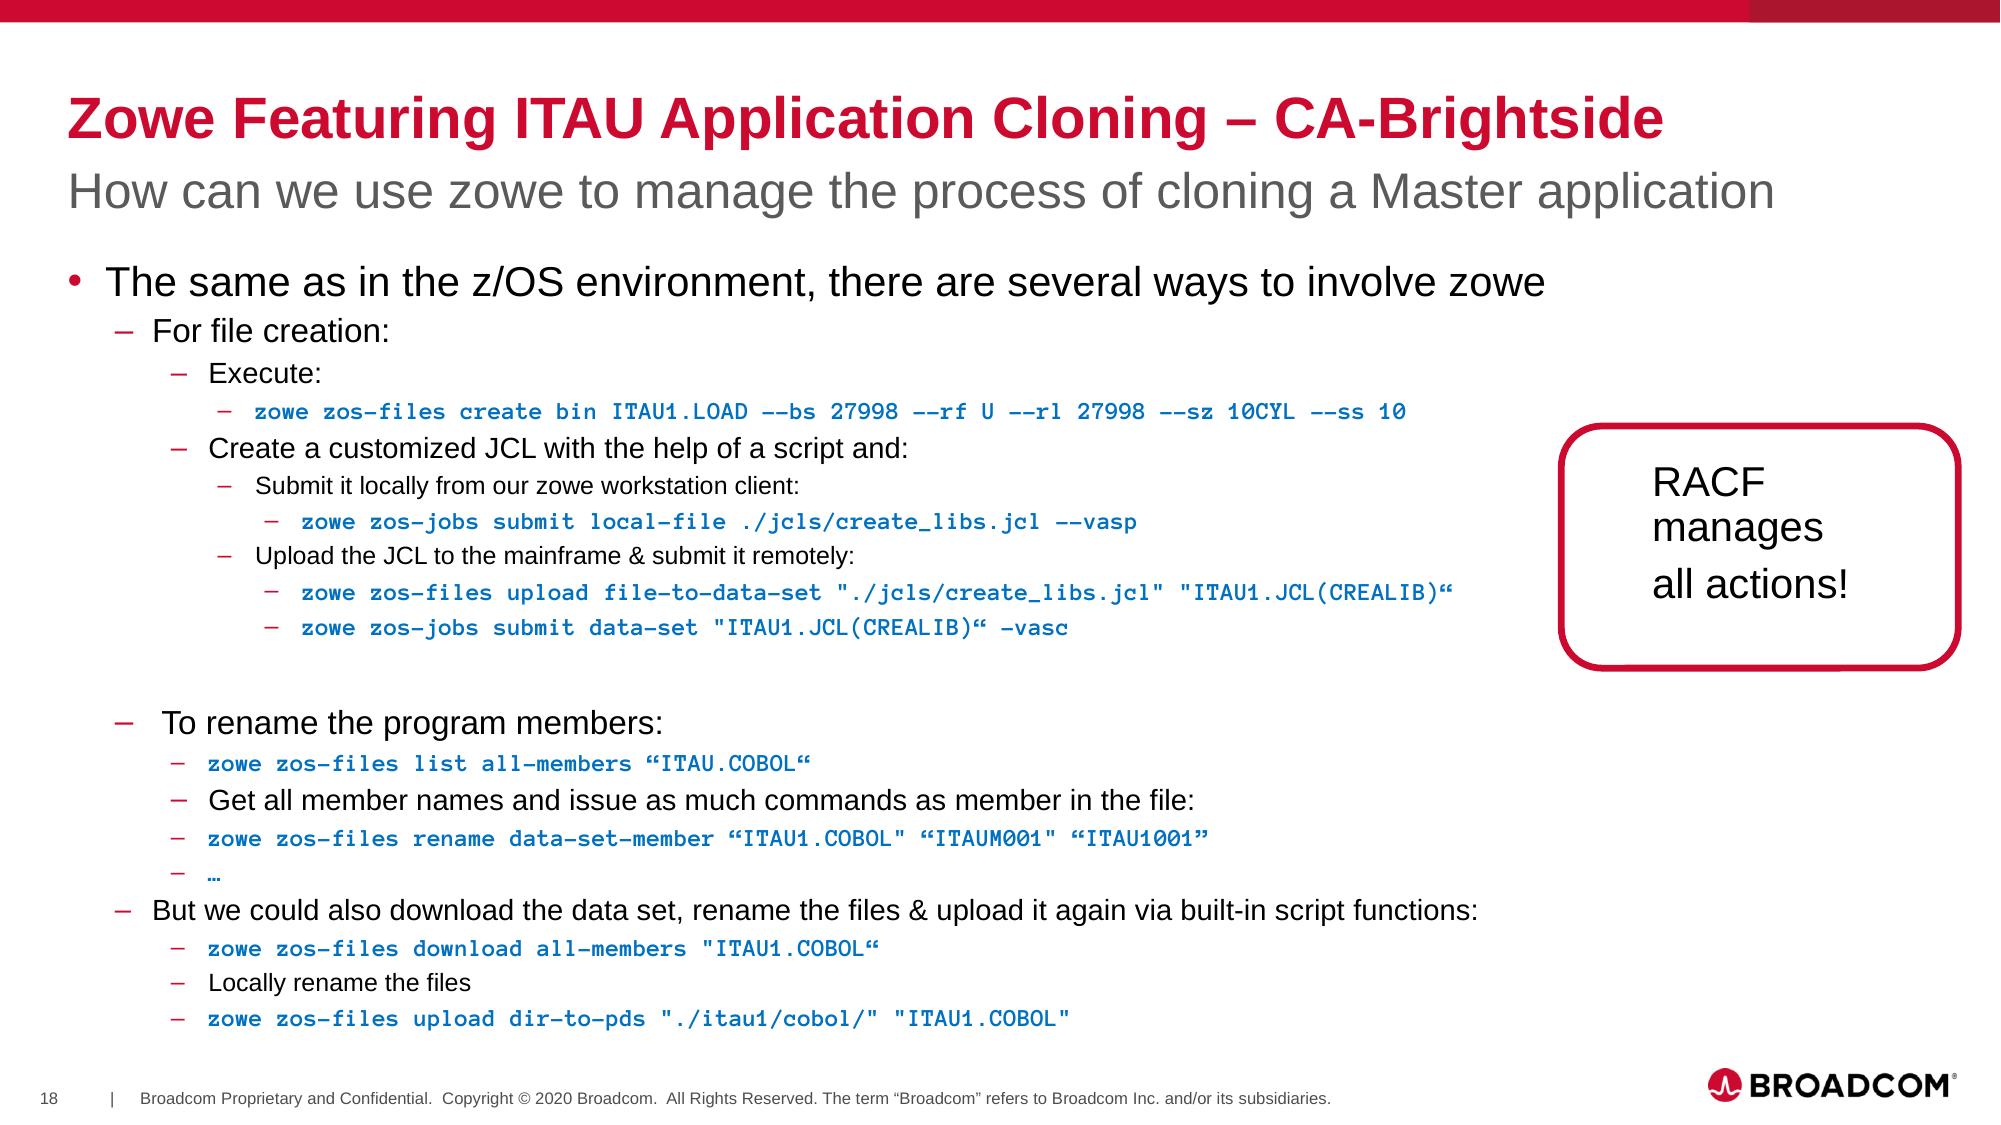

# Zowe Featuring ITAU Application Cloning – CA-Brightside
How can we use zowe to manage the process of cloning a Master application
The same as in the z/OS environment, there are several ways to involve zowe
For file creation:
Execute:
zowe zos-files create bin ITAU1.LOAD --bs 27998 --rf U --rl 27998 --sz 10CYL --ss 10
Create a customized JCL with the help of a script and:
Submit it locally from our zowe workstation client:
zowe zos-jobs submit local-file ./jcls/create_libs.jcl --vasp
Upload the JCL to the mainframe & submit it remotely:
zowe zos-files upload file-to-data-set "./jcls/create_libs.jcl" "ITAU1.JCL(CREALIB)“
zowe zos-jobs submit data-set "ITAU1.JCL(CREALIB)“ –vasc

 To rename the program members:
zowe zos-files list all-members “ITAU.COBOL“
Get all member names and issue as much commands as member in the file:
zowe zos-files rename data-set-member “ITAU1.COBOL" “ITAUM001" “ITAU1001”
…
But we could also download the data set, rename the files & upload it again via built-in script functions:
zowe zos-files download all-members "ITAU1.COBOL“
Locally rename the files
zowe zos-files upload dir-to-pds "./itau1/cobol/" "ITAU1.COBOL"

RACF manages
all actions!